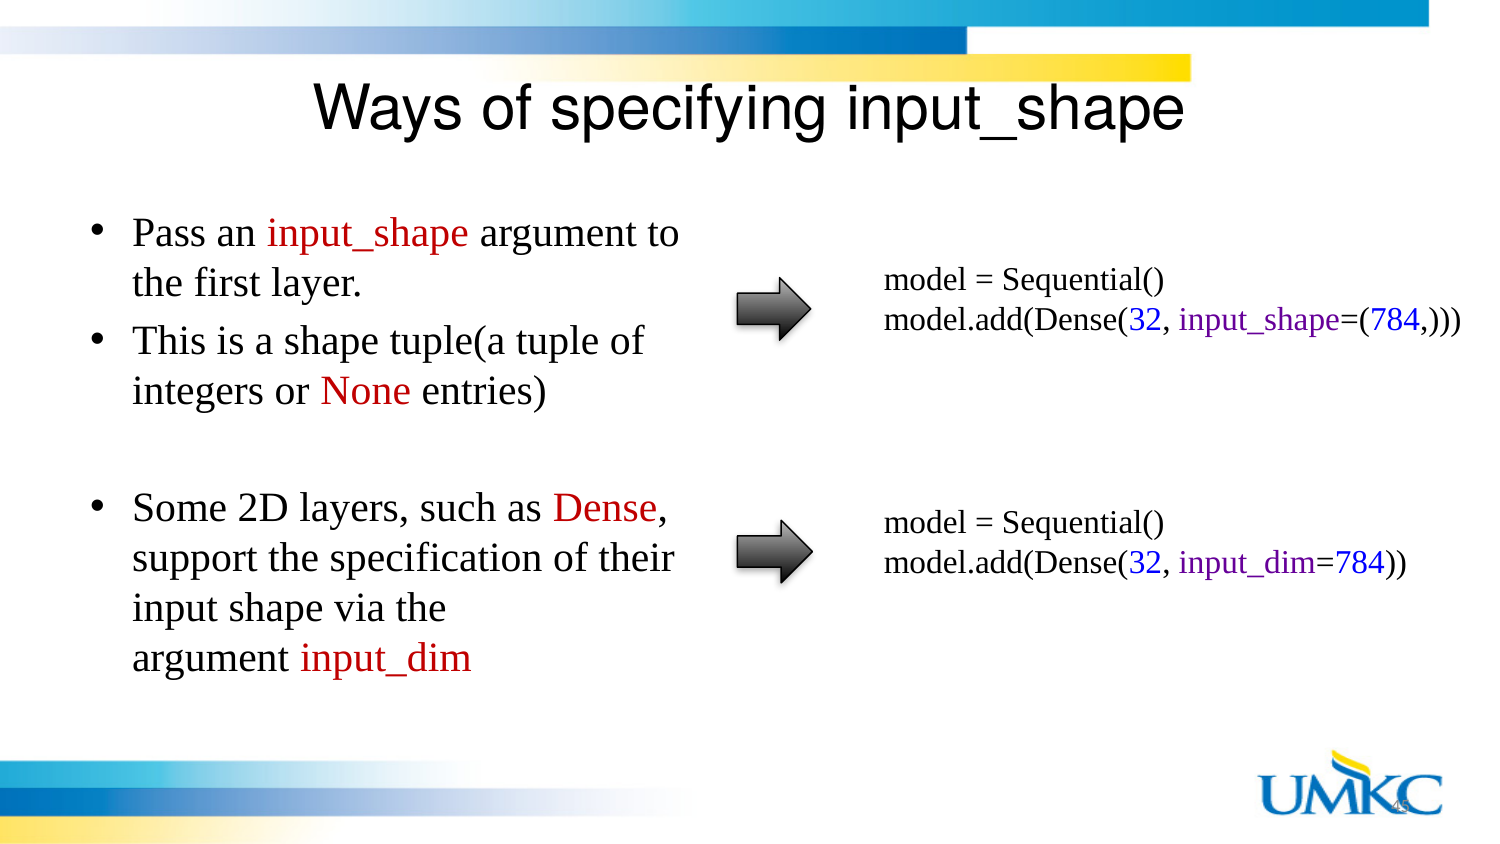

# Ways of specifying input_shape
Pass an input_shape argument to the first layer.
This is a shape tuple(a tuple of integers or None entries)

Some 2D layers, such as Dense, support the specification of their input shape via the argument input_dim
model = Sequential()
model.add(Dense(32, input_shape=(784,)))

model = Sequential()
model.add(Dense(32, input_dim=784))

45